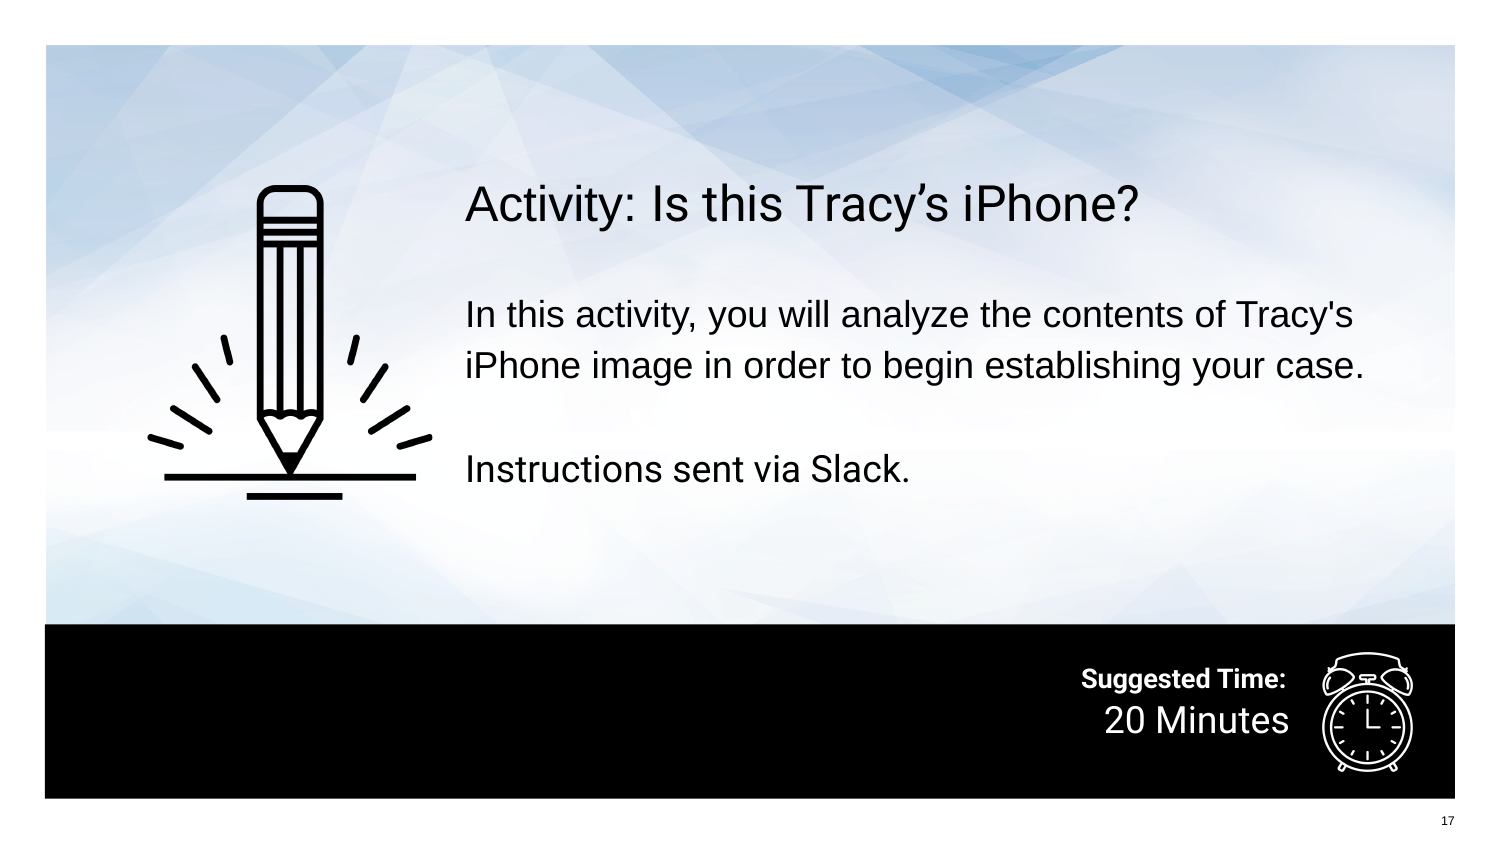

Activity: Is this Tracy’s iPhone?

In this activity, you will analyze the contents of Tracy's iPhone image in order to begin establishing your case.

Instructions sent via Slack.

# 20 Minutes

17